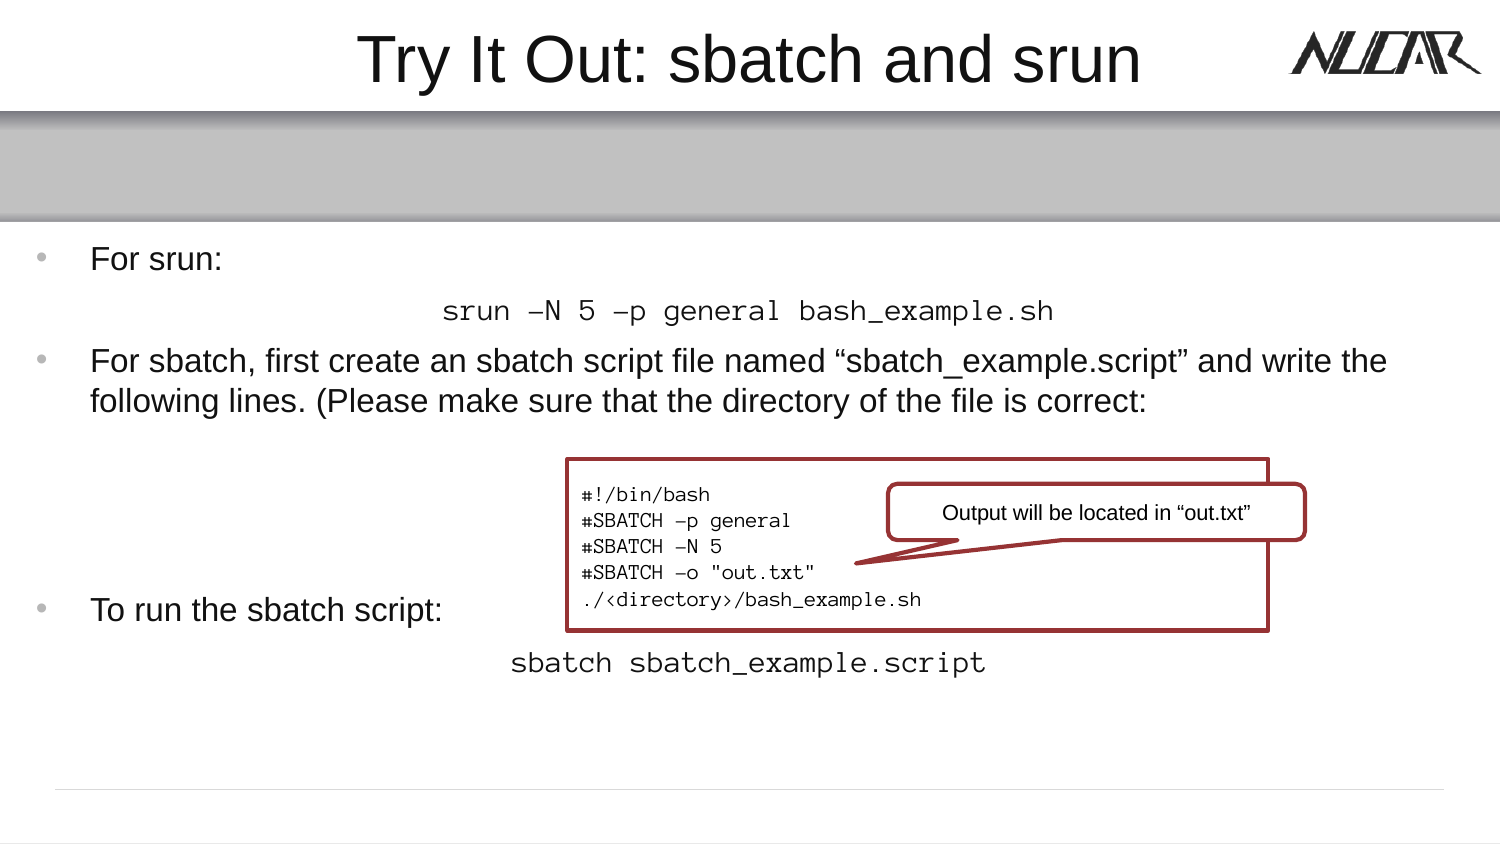

# Try It Out: sbatch and srun
For srun:
srun –N 5 –p general bash_example.sh
For sbatch, first create an sbatch script file named “sbatch_example.script” and write the following lines. (Please make sure that the directory of the file is correct:

To run the sbatch script:
sbatch sbatch_example.script
#!/bin/bash
#SBATCH –p general
#SBATCH –N 5
#SBATCH –o "out.txt"
./<directory>/bash_example.sh
Output will be located in “out.txt”